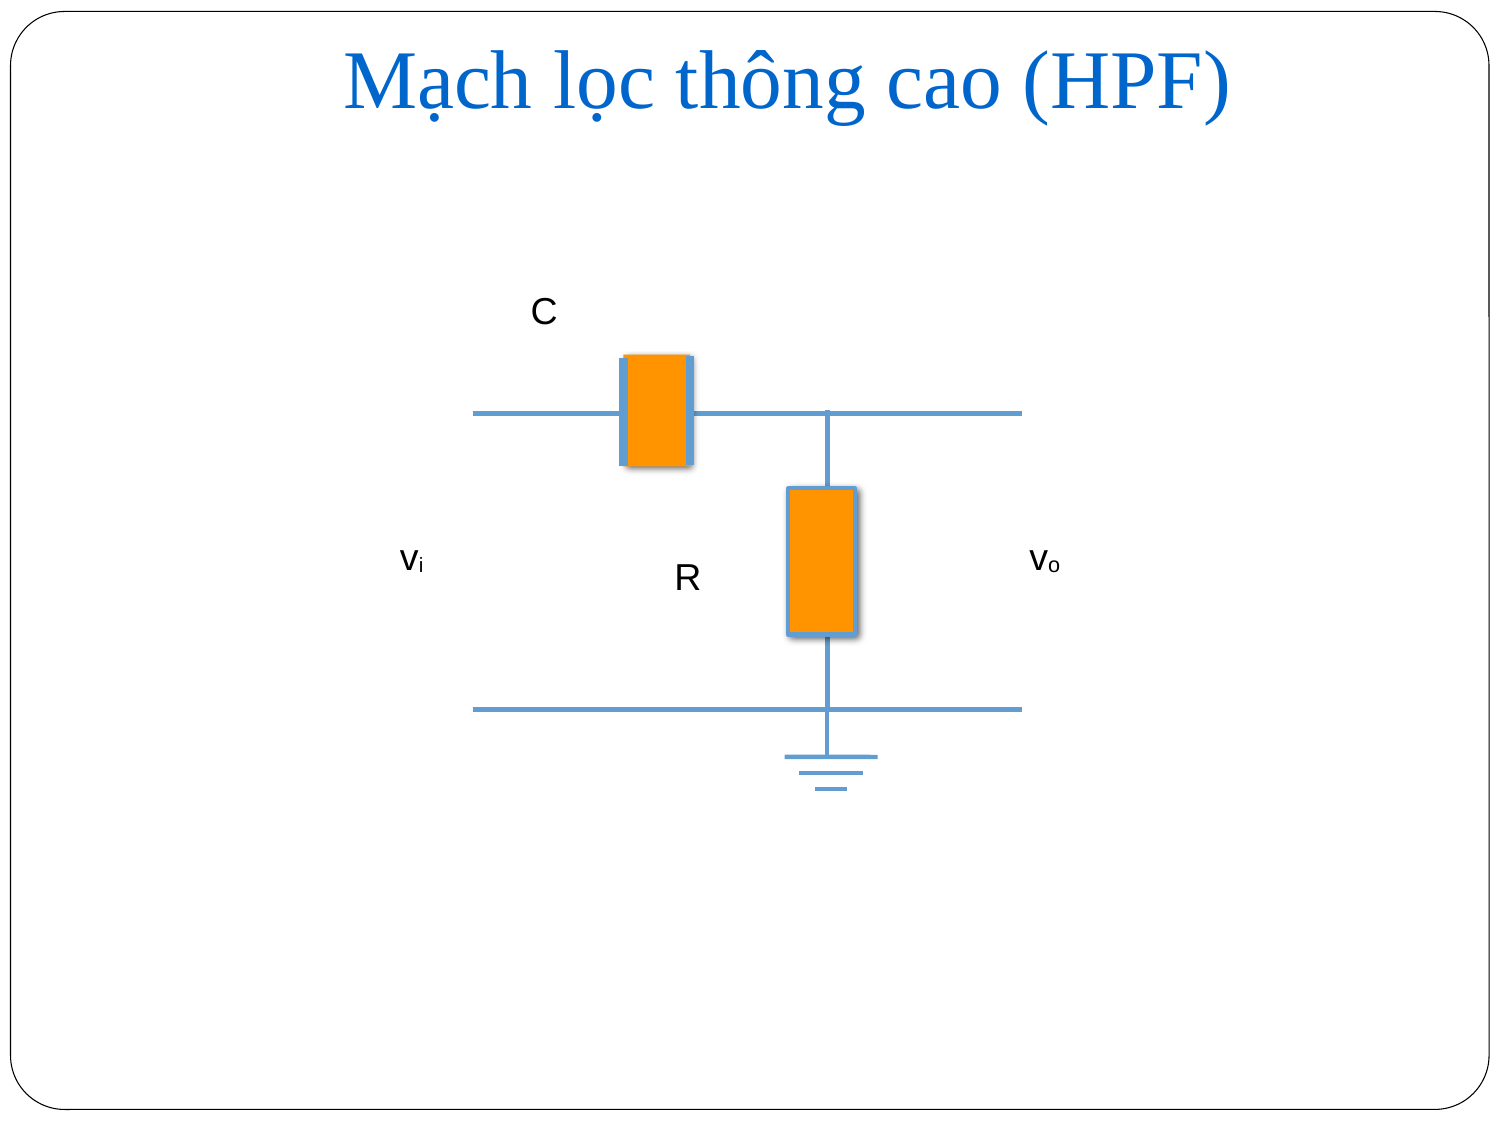

Mạch lọc thông cao (HPF)
C

vi
vo
R